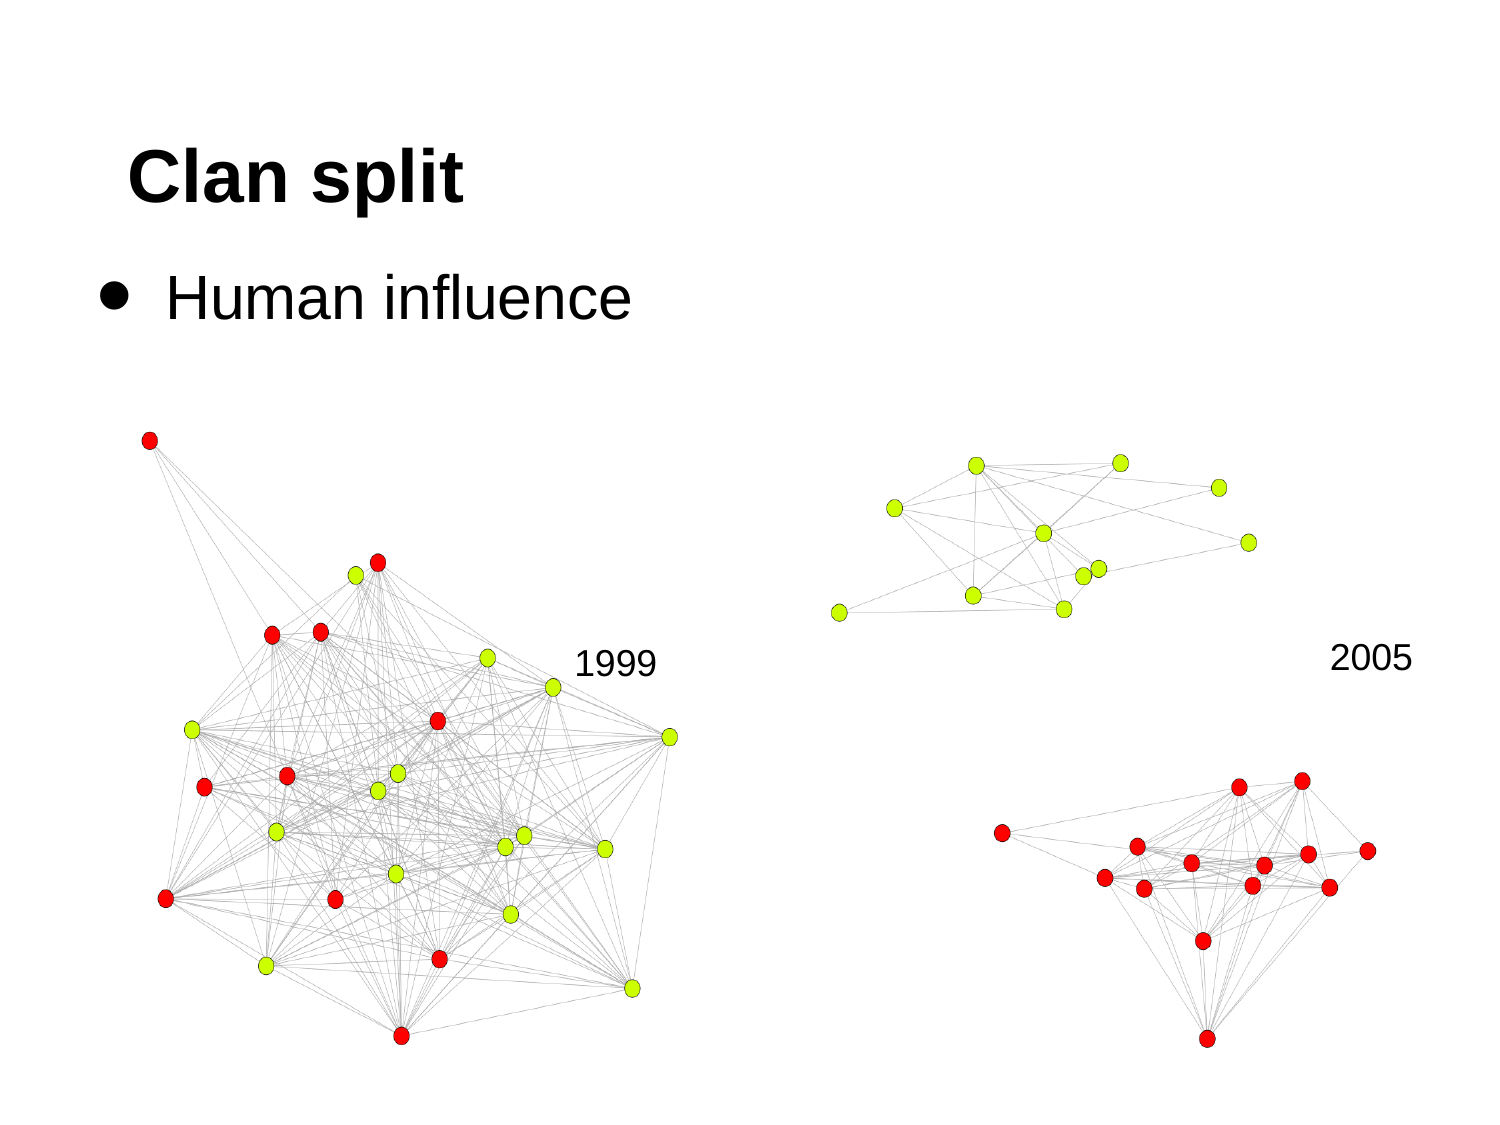

# Clan split
Human influence

2005
1999